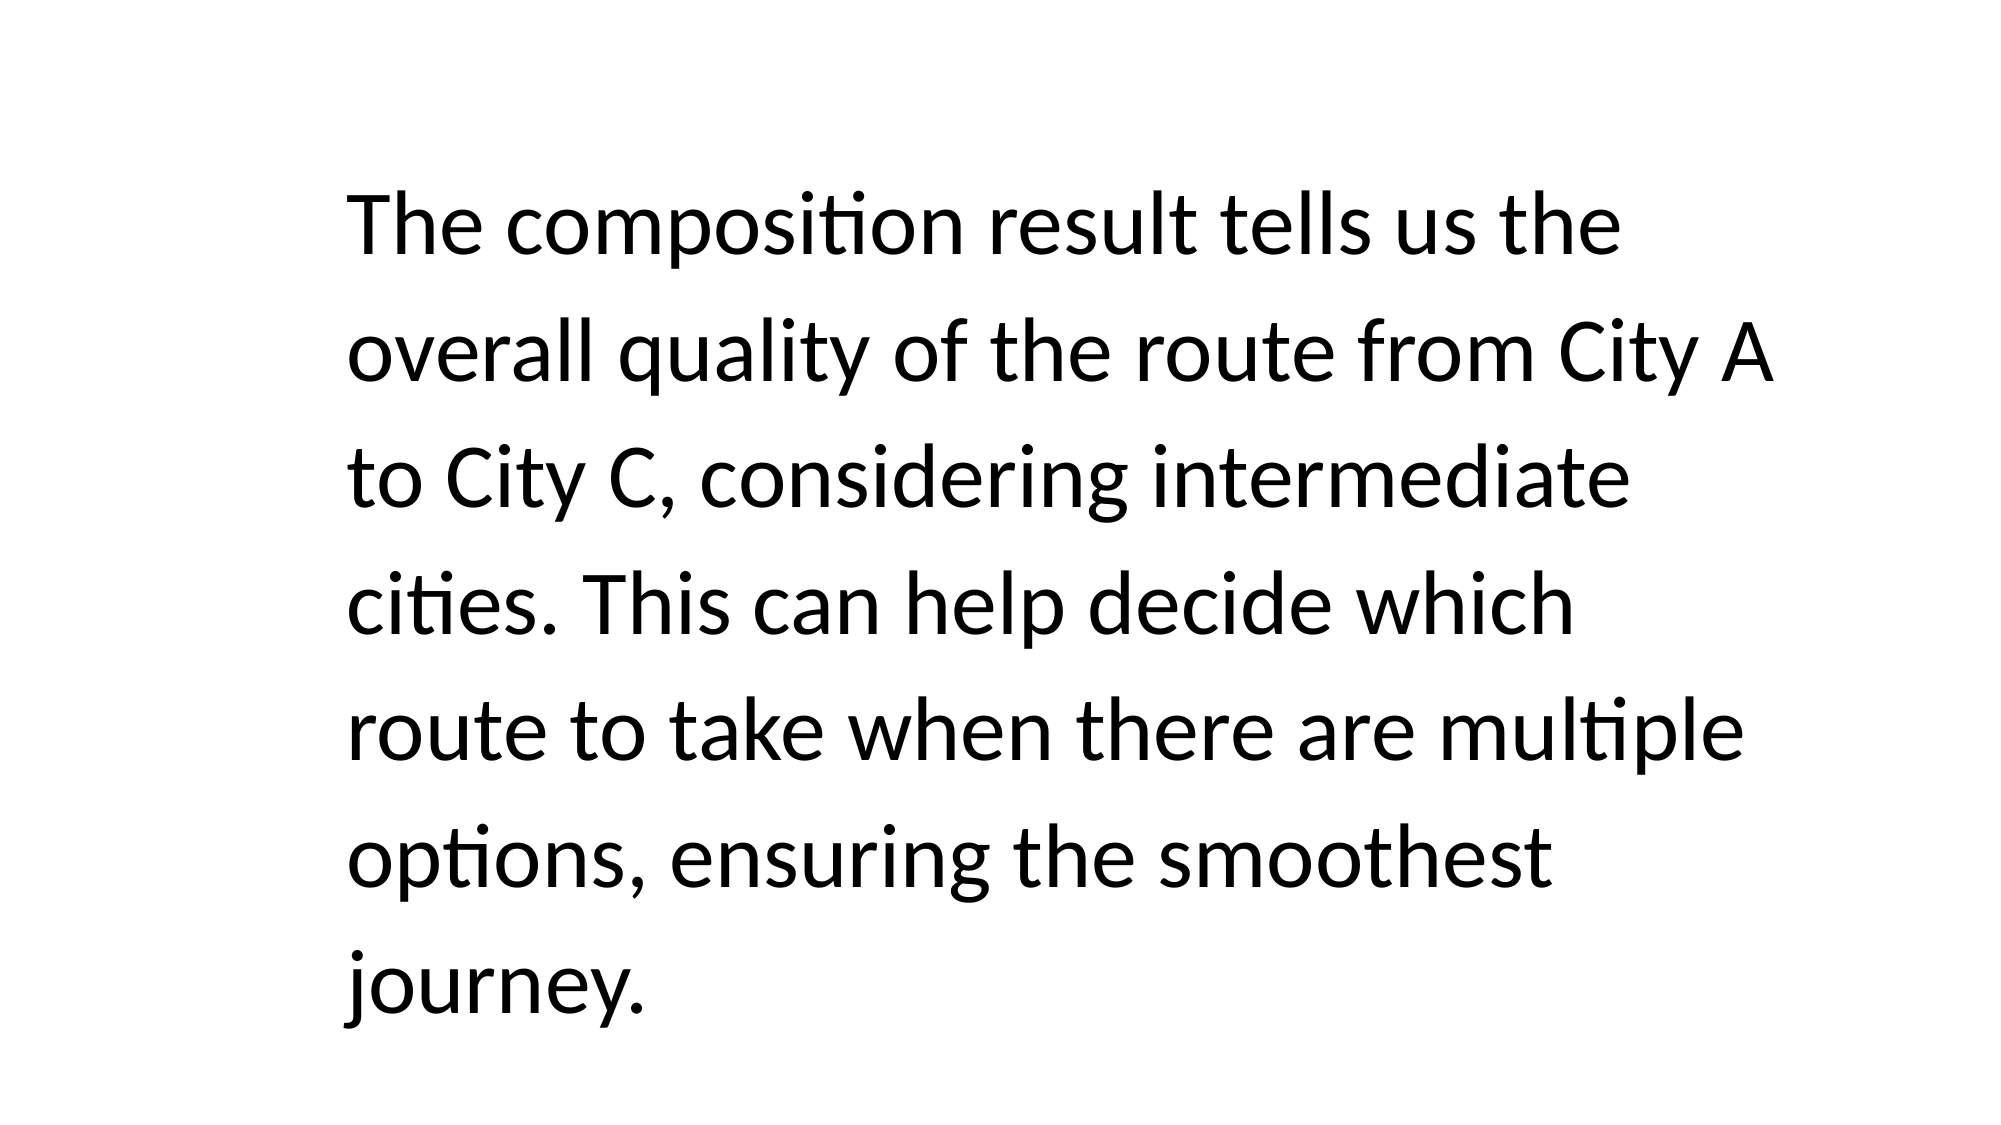

The composition result tells us the overall quality of the route from City A to City C, considering intermediate cities. This can help decide which route to take when there are multiple options, ensuring the smoothest journey.